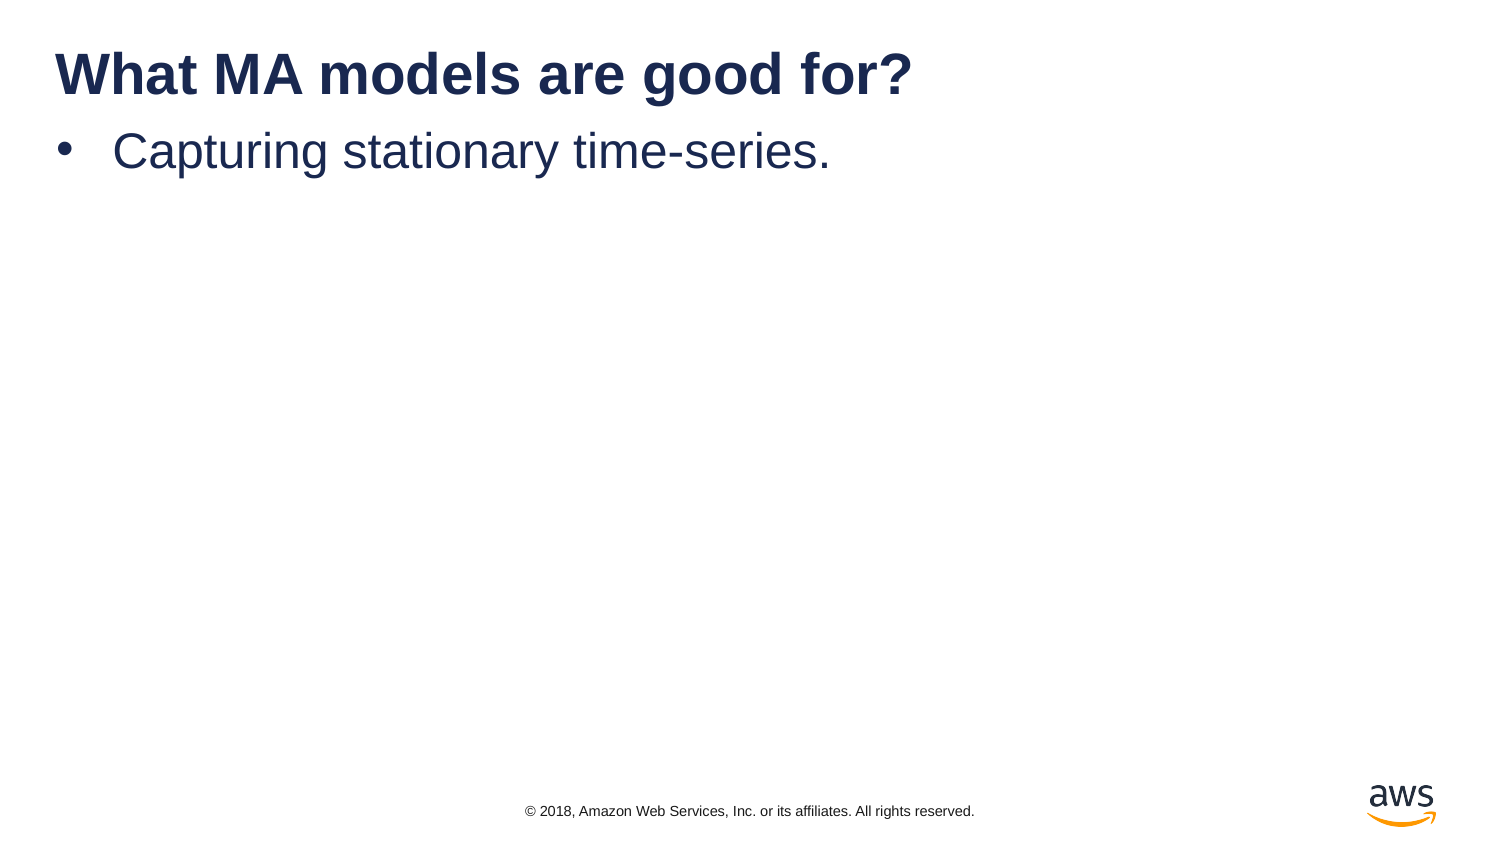

# What MA models are good for?
Capturing stationary time-series.